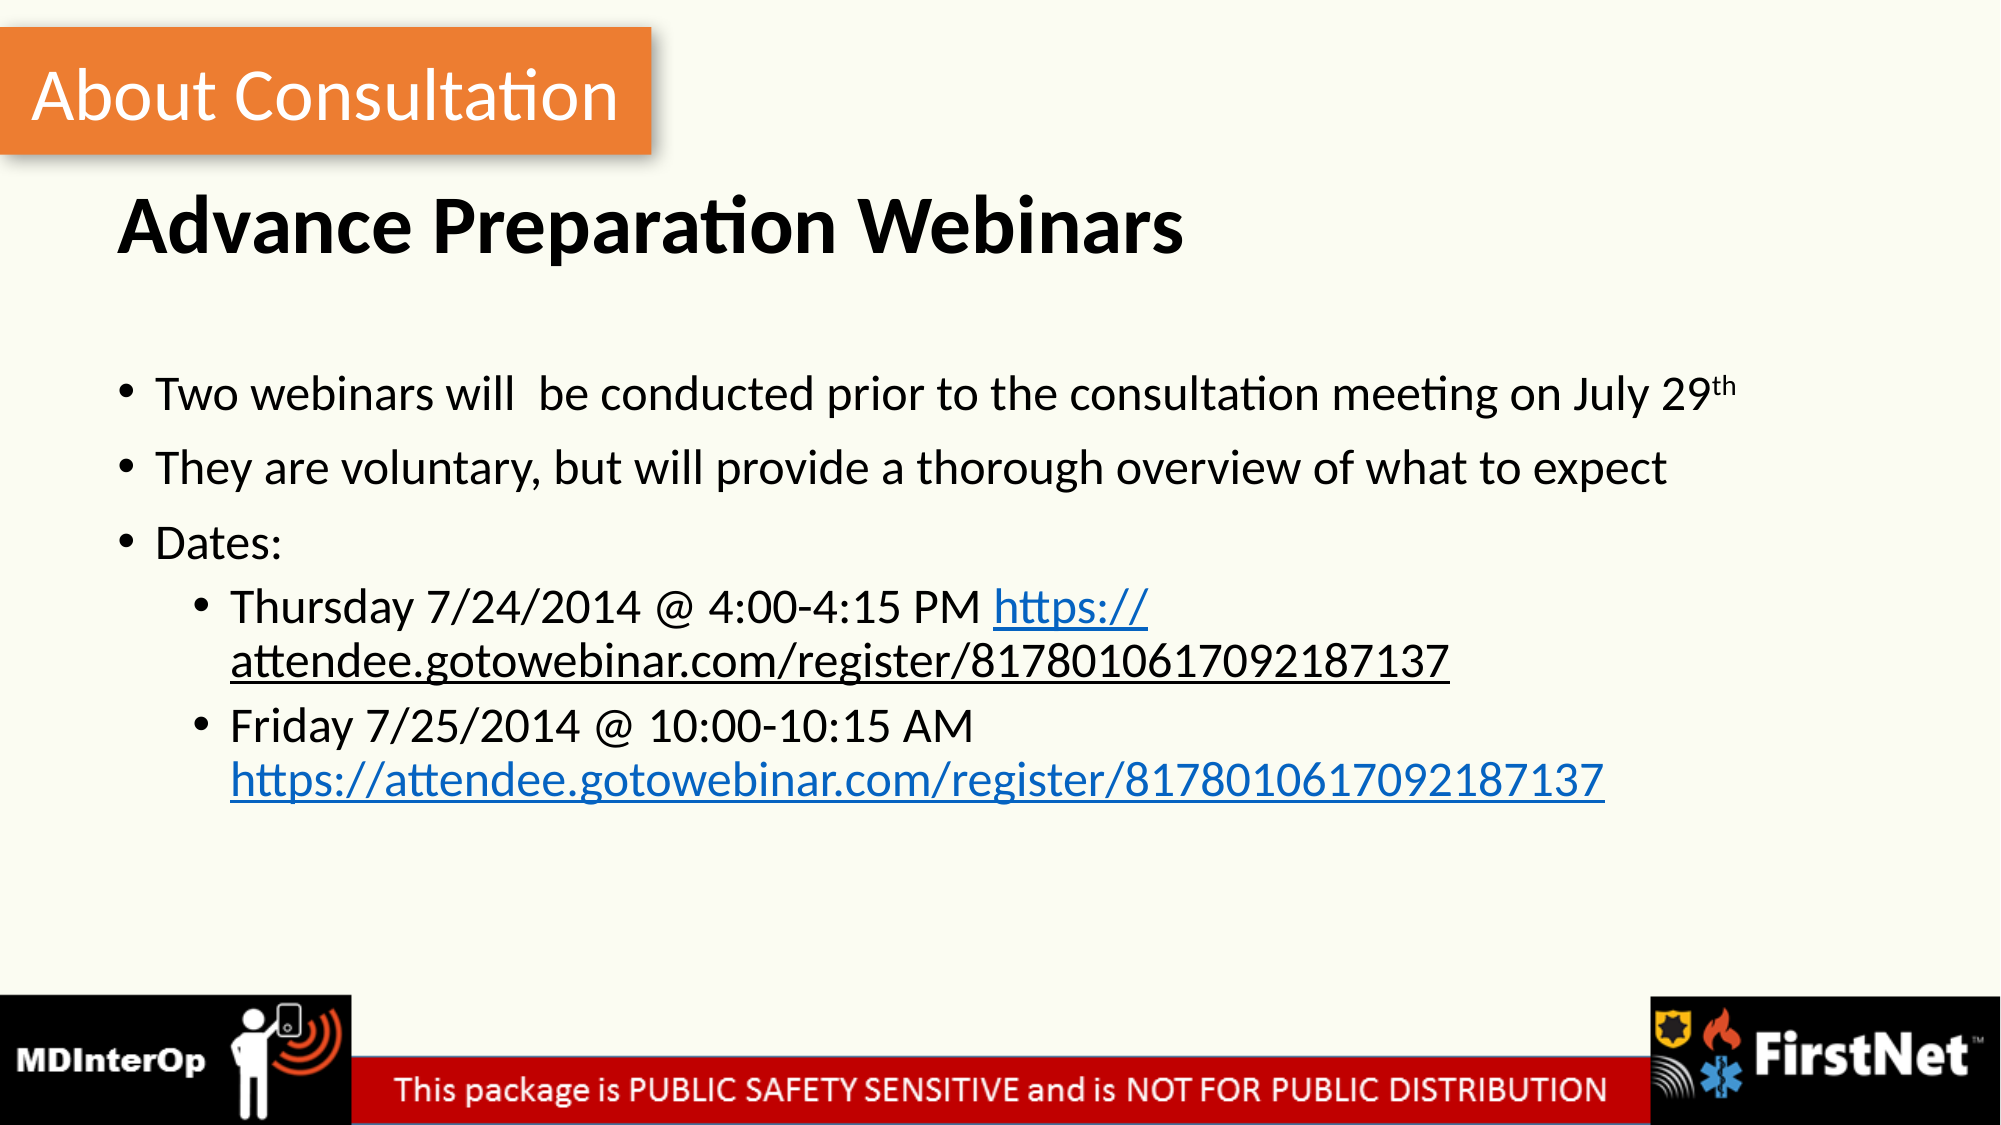

About Consultation
Advance Preparation Webinars

Two webinars will  be conducted prior to the consultation meeting on July 29th
They are voluntary, but will provide a thorough overview of what to expect
Dates:
Thursday 7/24/2014 @ 4:00-4:15 PM https://attendee.gotowebinar.com/register/8178010617092187137
Friday 7/25/2014 @ 10:00-10:15 AM https://attendee.gotowebinar.com/register/8178010617092187137